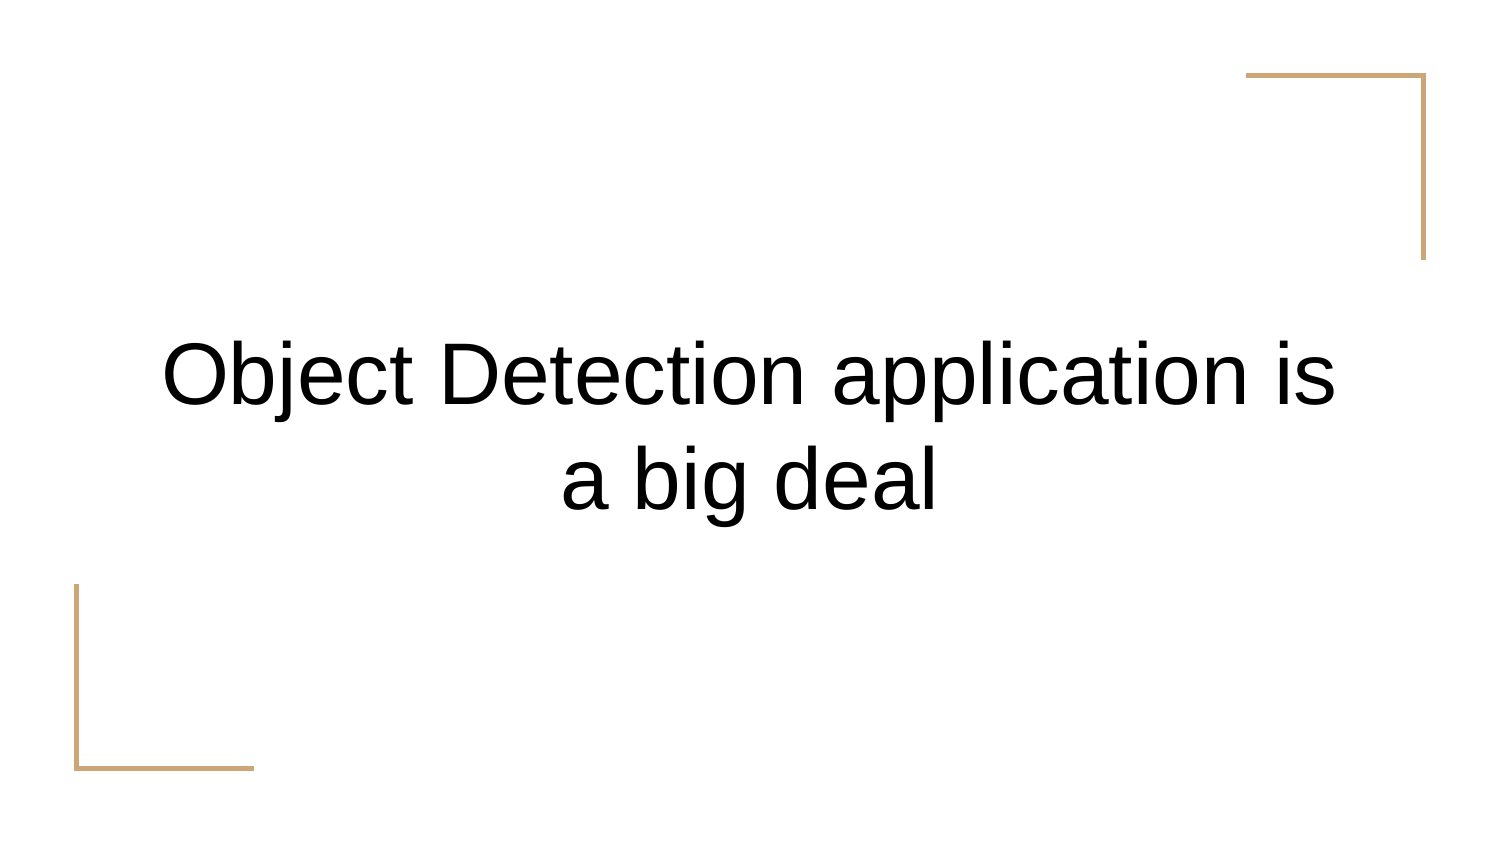

# Object Detection application is a big deal